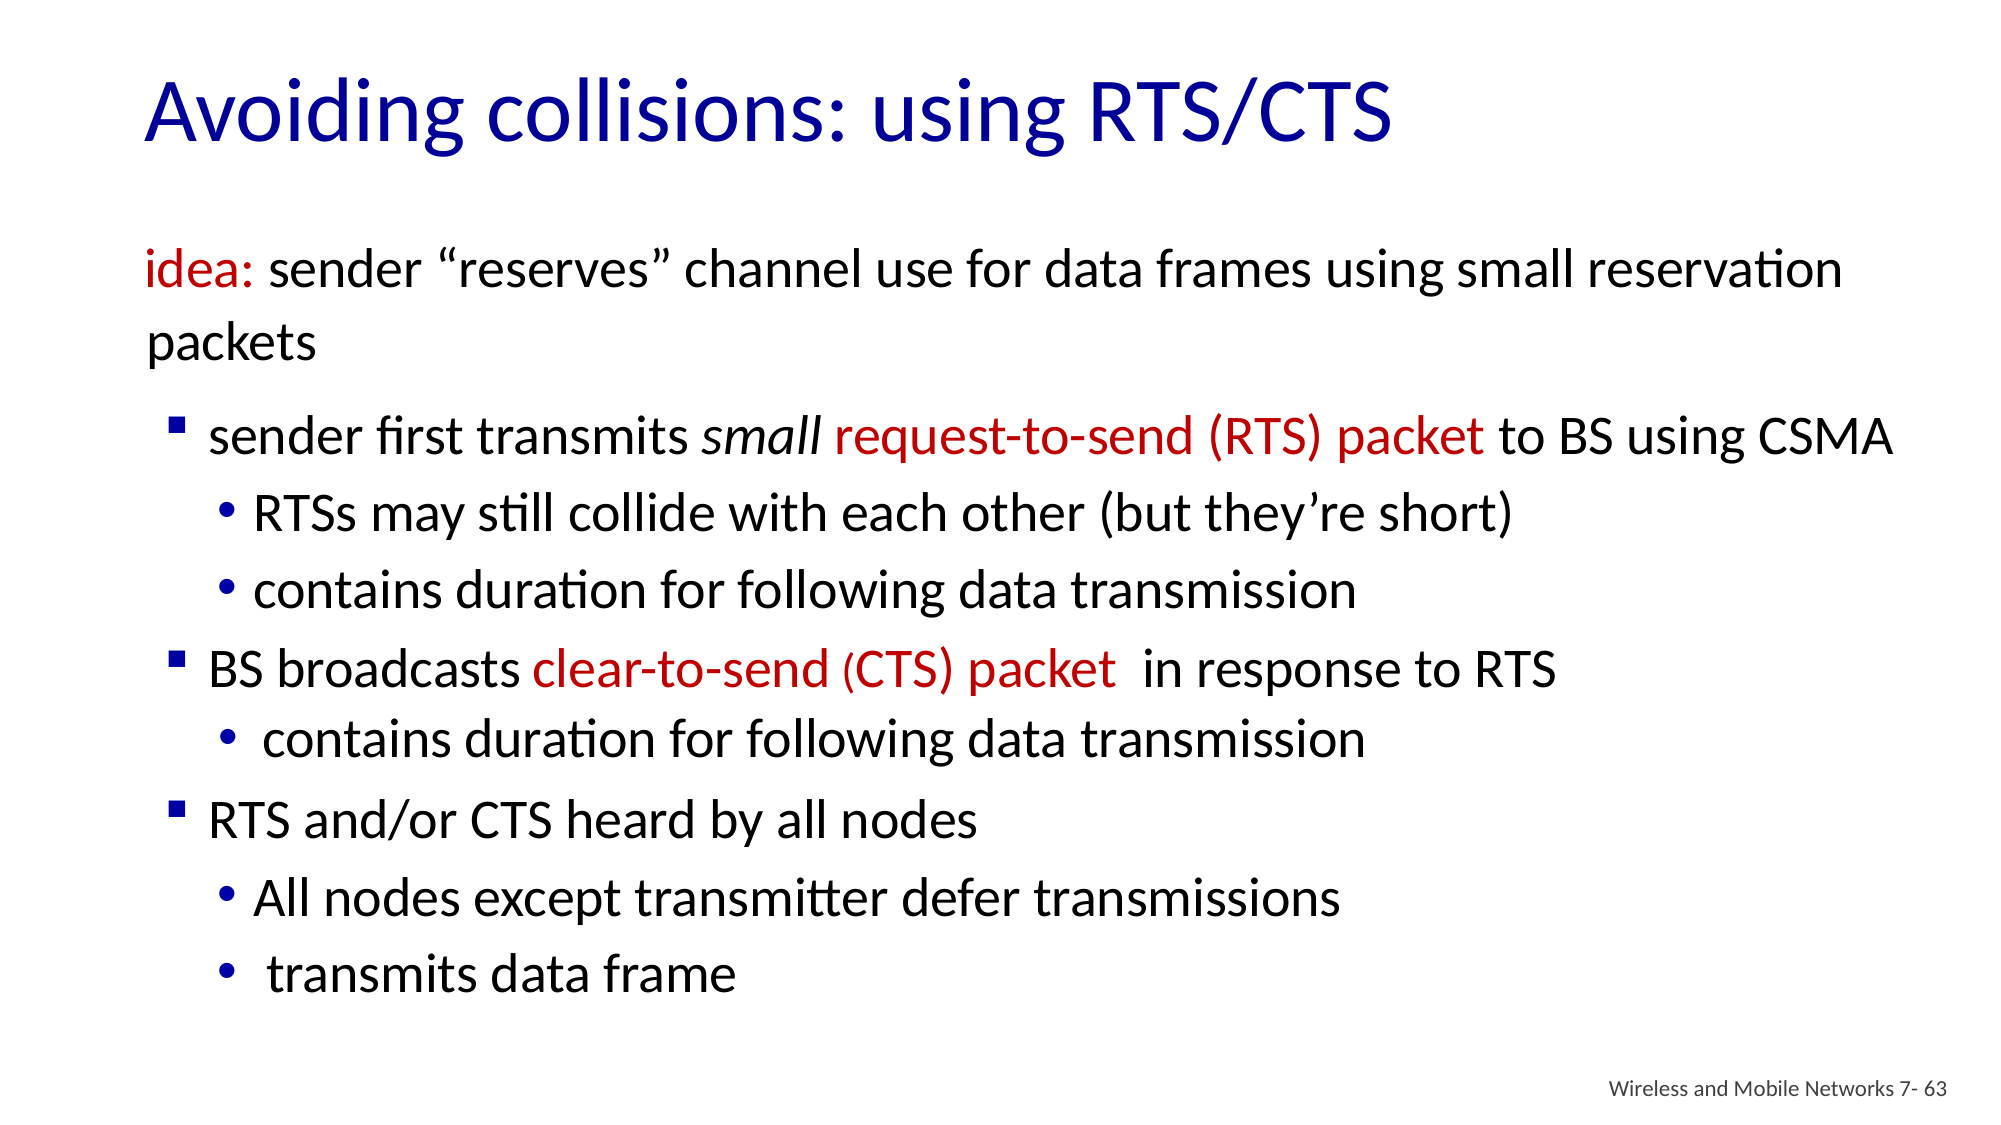

# Avoiding collisions: using RTS/CTS
idea: sender “reserves” channel use for data frames using small reservation packets
sender first transmits small request-to-send (RTS) packet to BS using CSMA
RTSs may still collide with each other (but they’re short)
contains duration for following data transmission
BS broadcasts clear-to-send (CTS) packet  in response to RTS
contains duration for following data transmission
RTS and/or CTS heard by all nodes
All nodes except transmitter defer transmissions
 transmits data frame

Wireless and Mobile Networks 7- 63